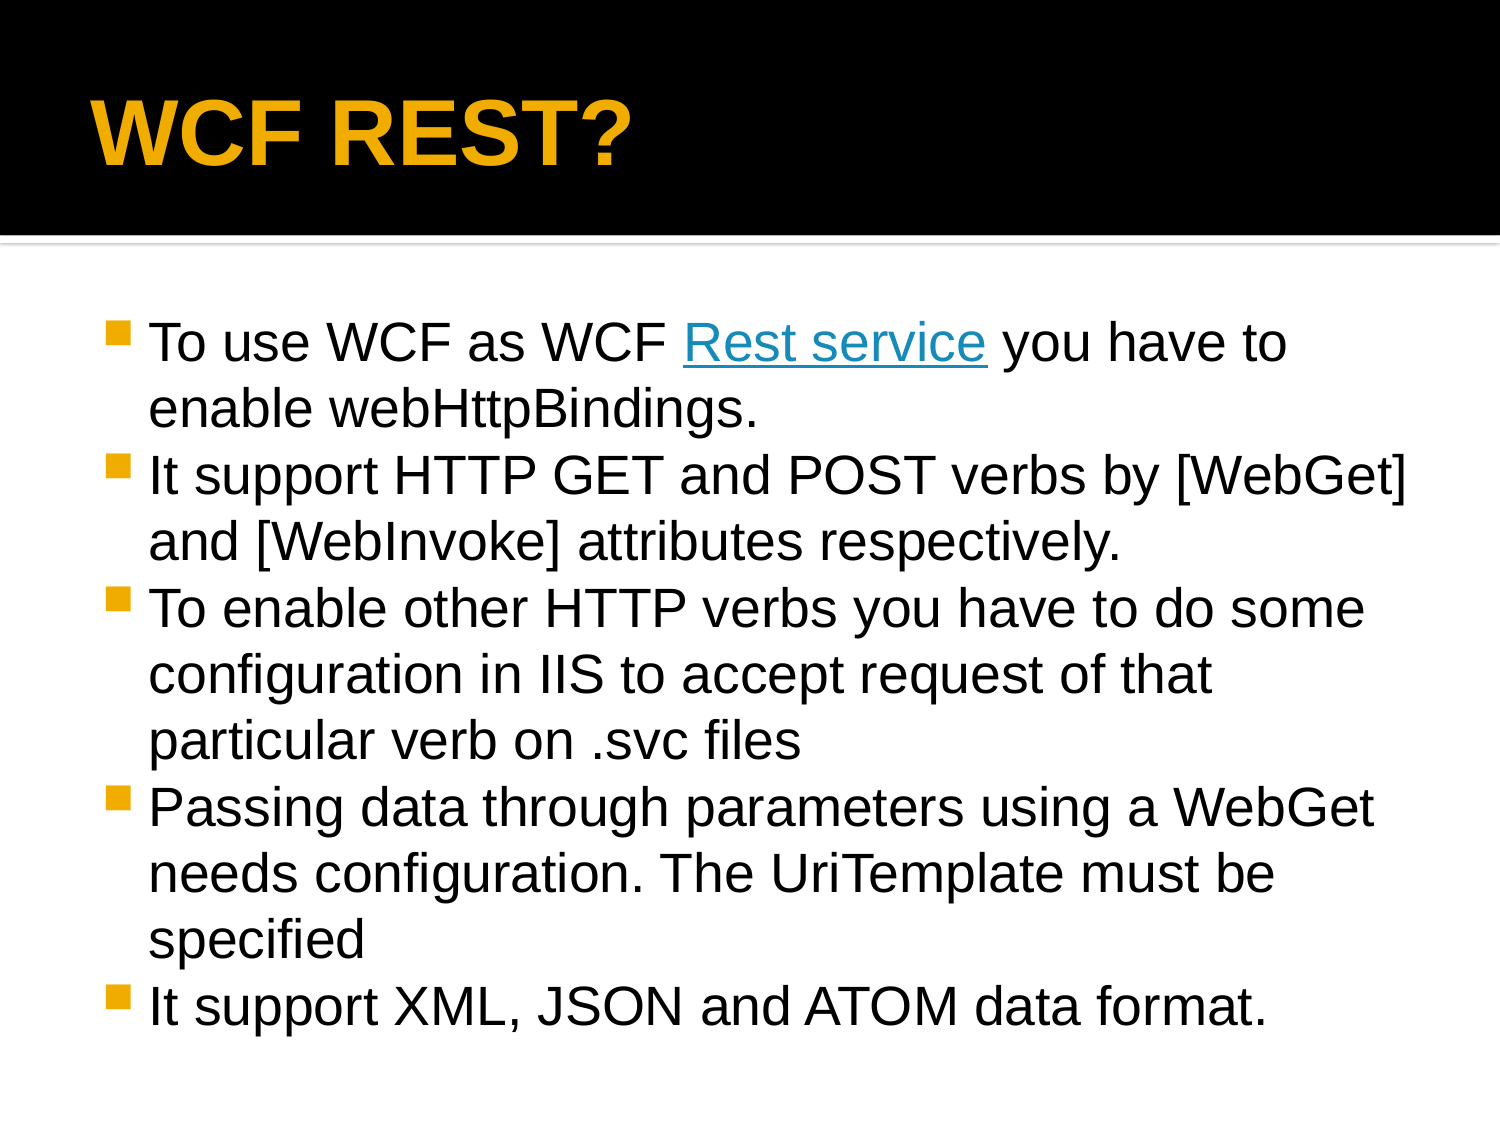

# WCF REST?
To use WCF as WCF Rest service you have to enable webHttpBindings.
It support HTTP GET and POST verbs by [WebGet] and [WebInvoke] attributes respectively.
To enable other HTTP verbs you have to do some configuration in IIS to accept request of that particular verb on .svc files
Passing data through parameters using a WebGet needs configuration. The UriTemplate must be specified
It support XML, JSON and ATOM data format.